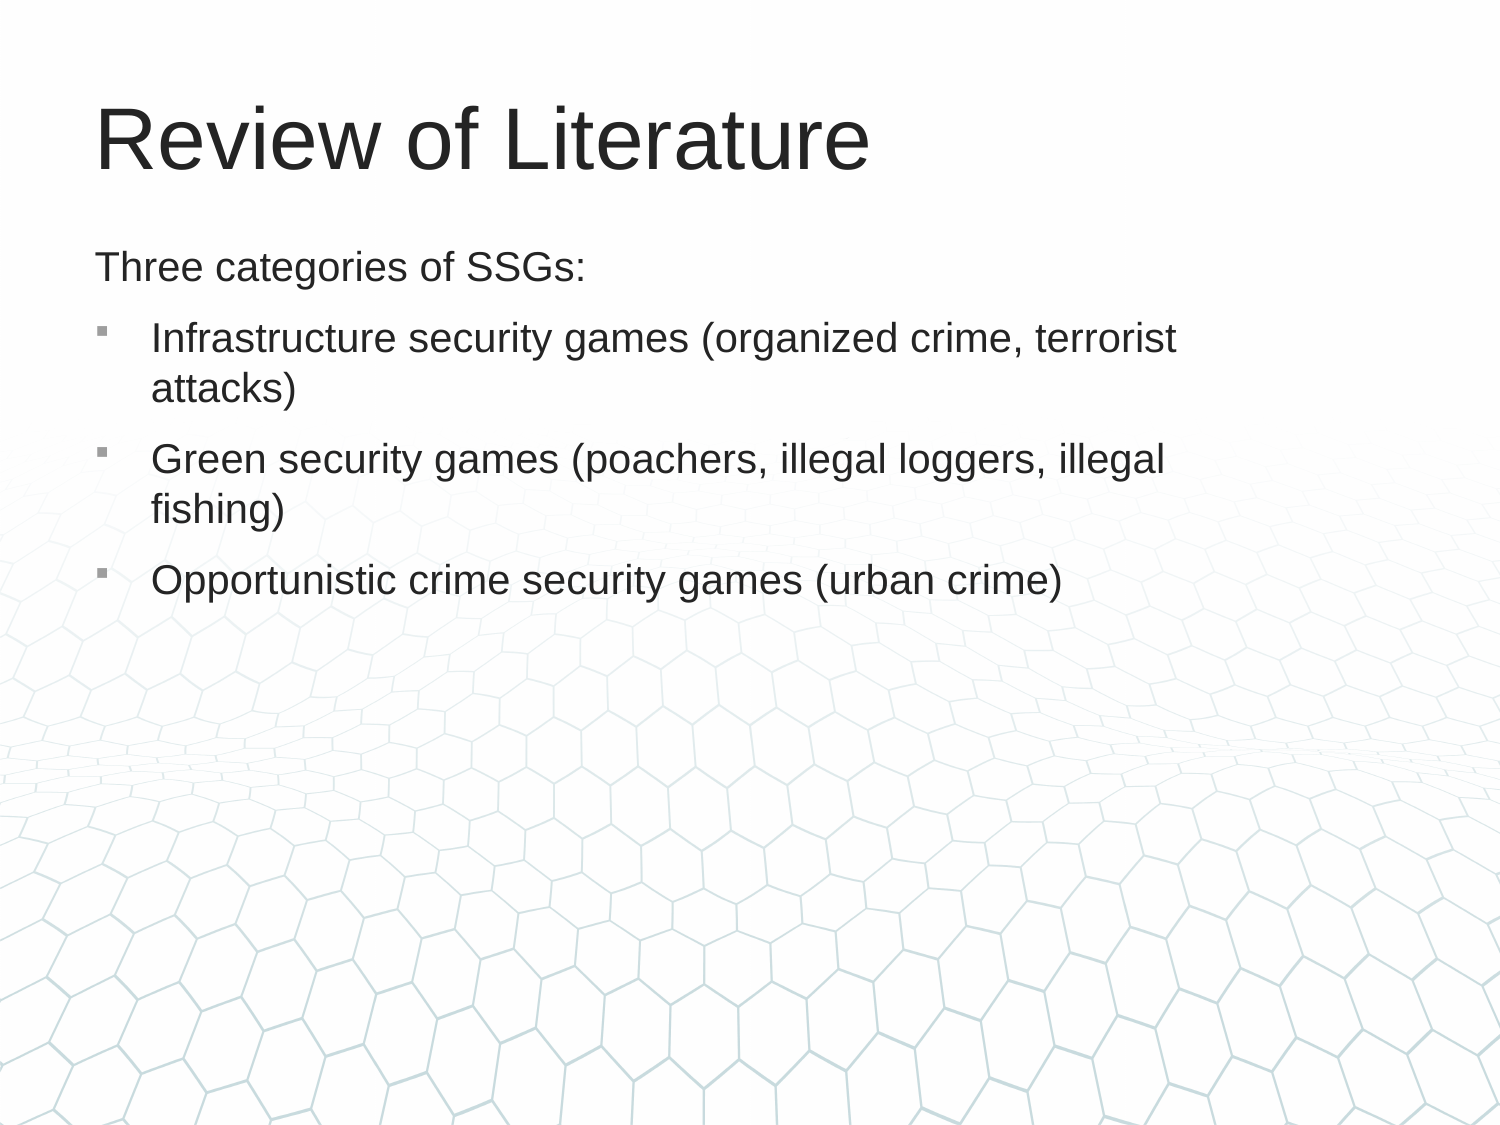

# Review of Literature
Three categories of SSGs:
Infrastructure security games (organized crime, terrorist attacks)
Green security games (poachers, illegal loggers, illegal fishing)
Opportunistic crime security games (urban crime)